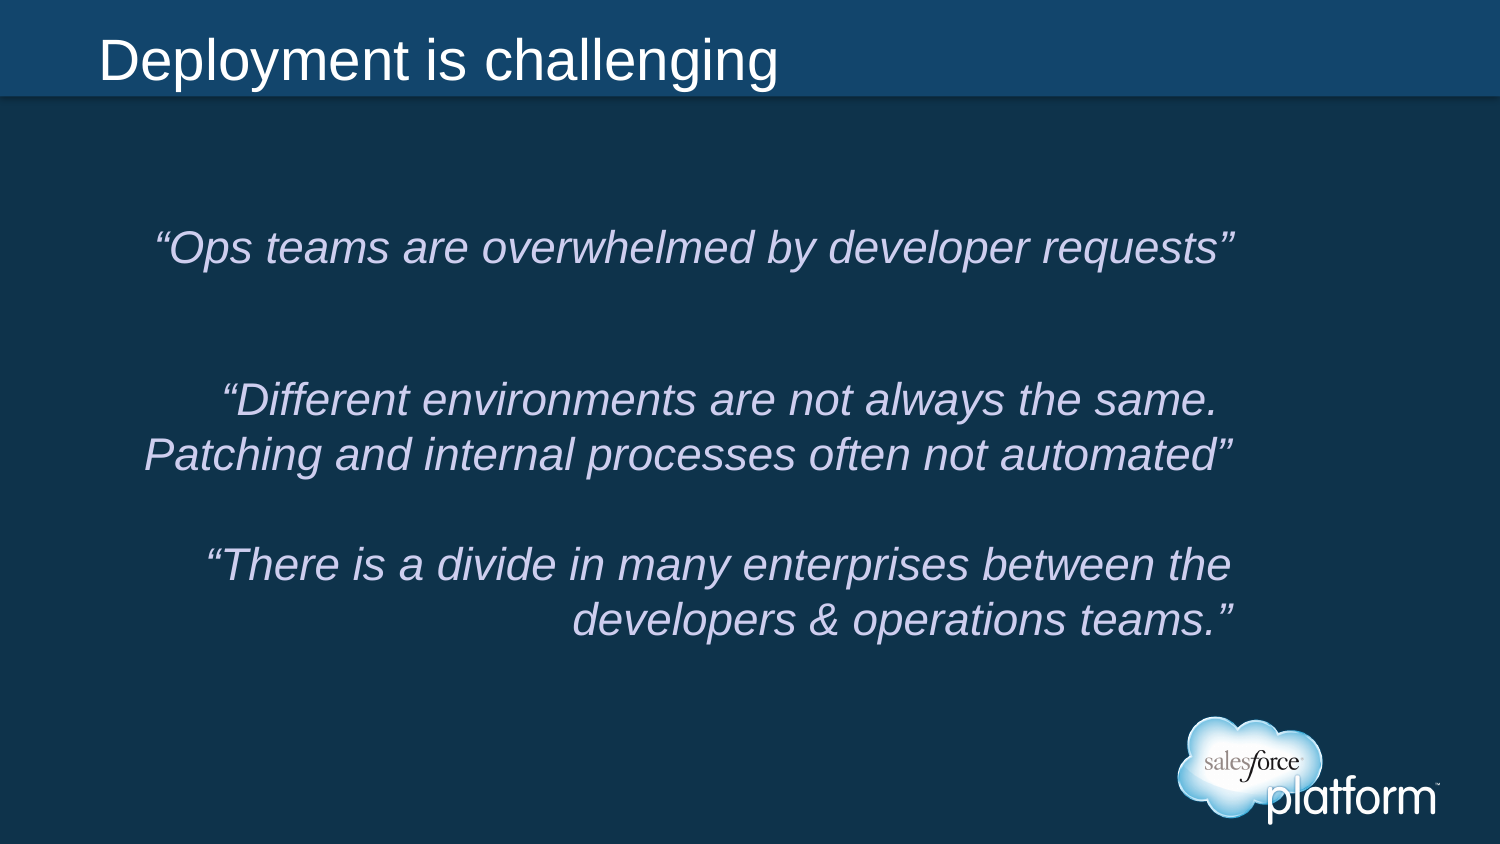

# Deployment is challenging
“Ops teams are overwhelmed by developer requests”

“Different environments are not always the same.  Patching and internal processes often not automated”

“There is a divide in many enterprises between the developers & operations teams.”